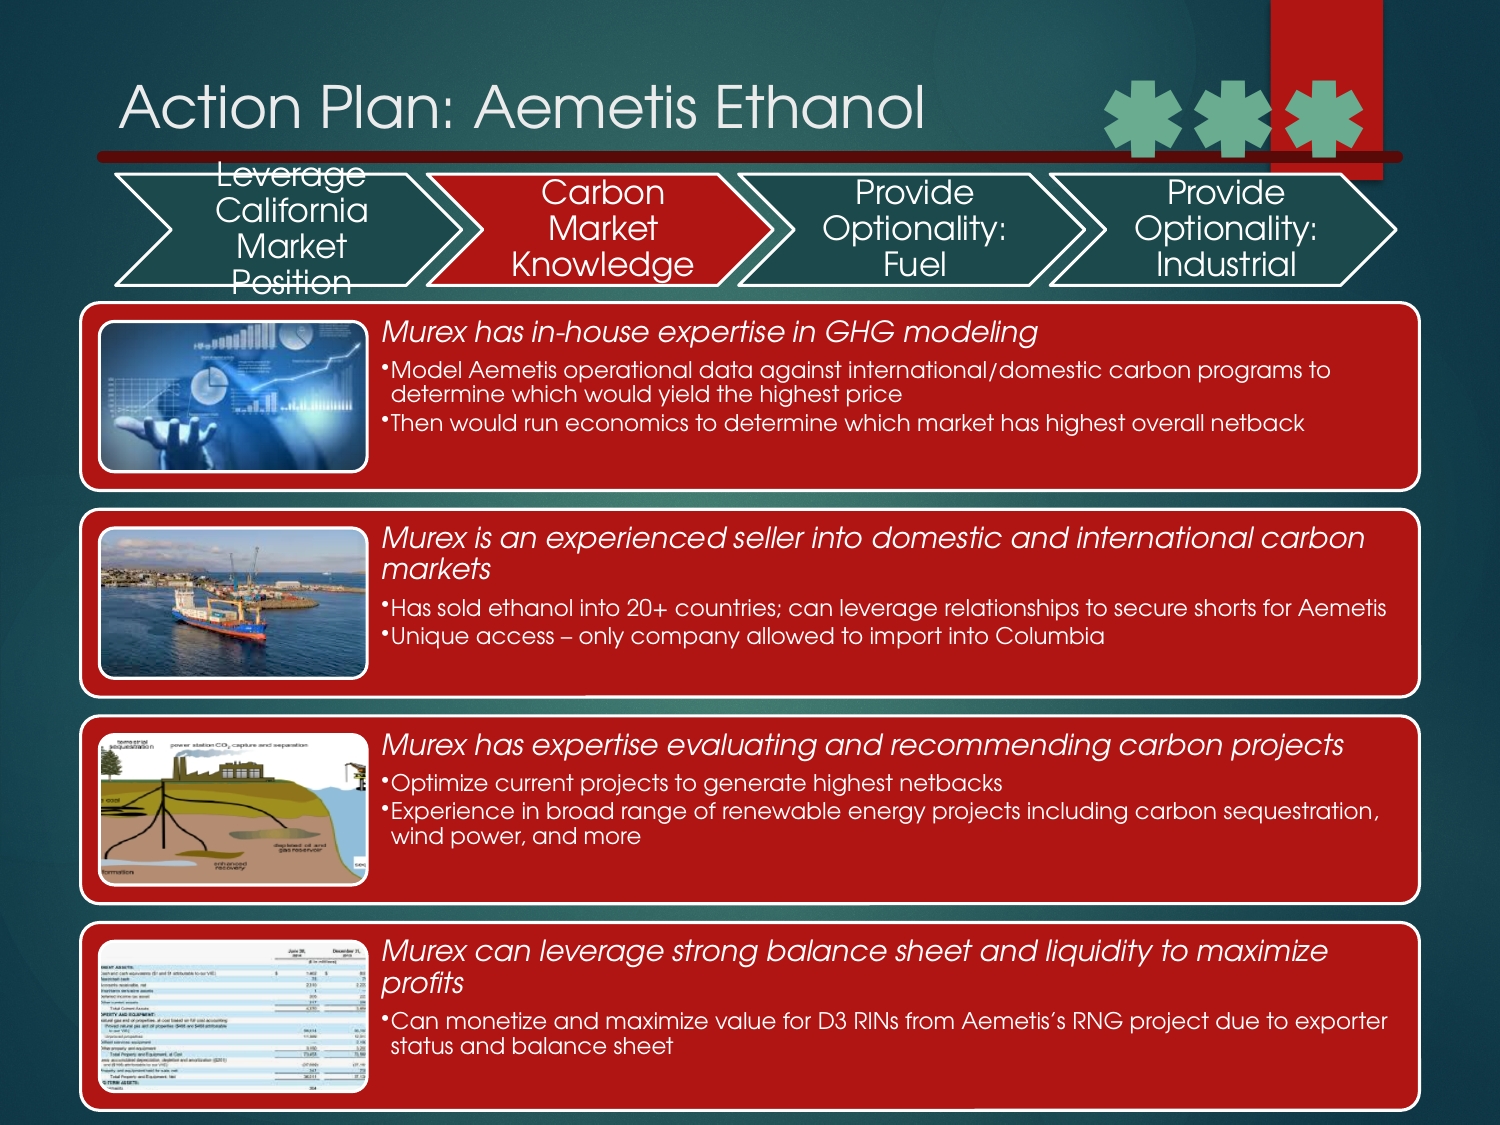

***
# Action Plan: Aemetis Ethanol
Leverage California Market Position
Carbon Market Knowledge
Provide Optionality: Fuel
Provide Optionality: Industrial
Murex has in-house expertise in GHG modeling
Model Aemetis operational data against international/domestic carbon programs to determine which would yield the highest price
Then would run economics to determine which market has highest overall netback
Murex is an experienced seller into domestic and international carbon markets
Has sold ethanol into 20+ countries; can leverage relationships to secure shorts for Aemetis
Unique access – only company allowed to import into Columbia
Murex has expertise evaluating and recommending carbon projects
Optimize current projects to generate highest netbacks
Experience in broad range of renewable energy projects including carbon sequestration, wind power, and more
Murex can leverage strong balance sheet and liquidity to maximize profits
Can monetize and maximize value for D3 RINs from Aemetis’s RNG project due to exporter status and balance sheet